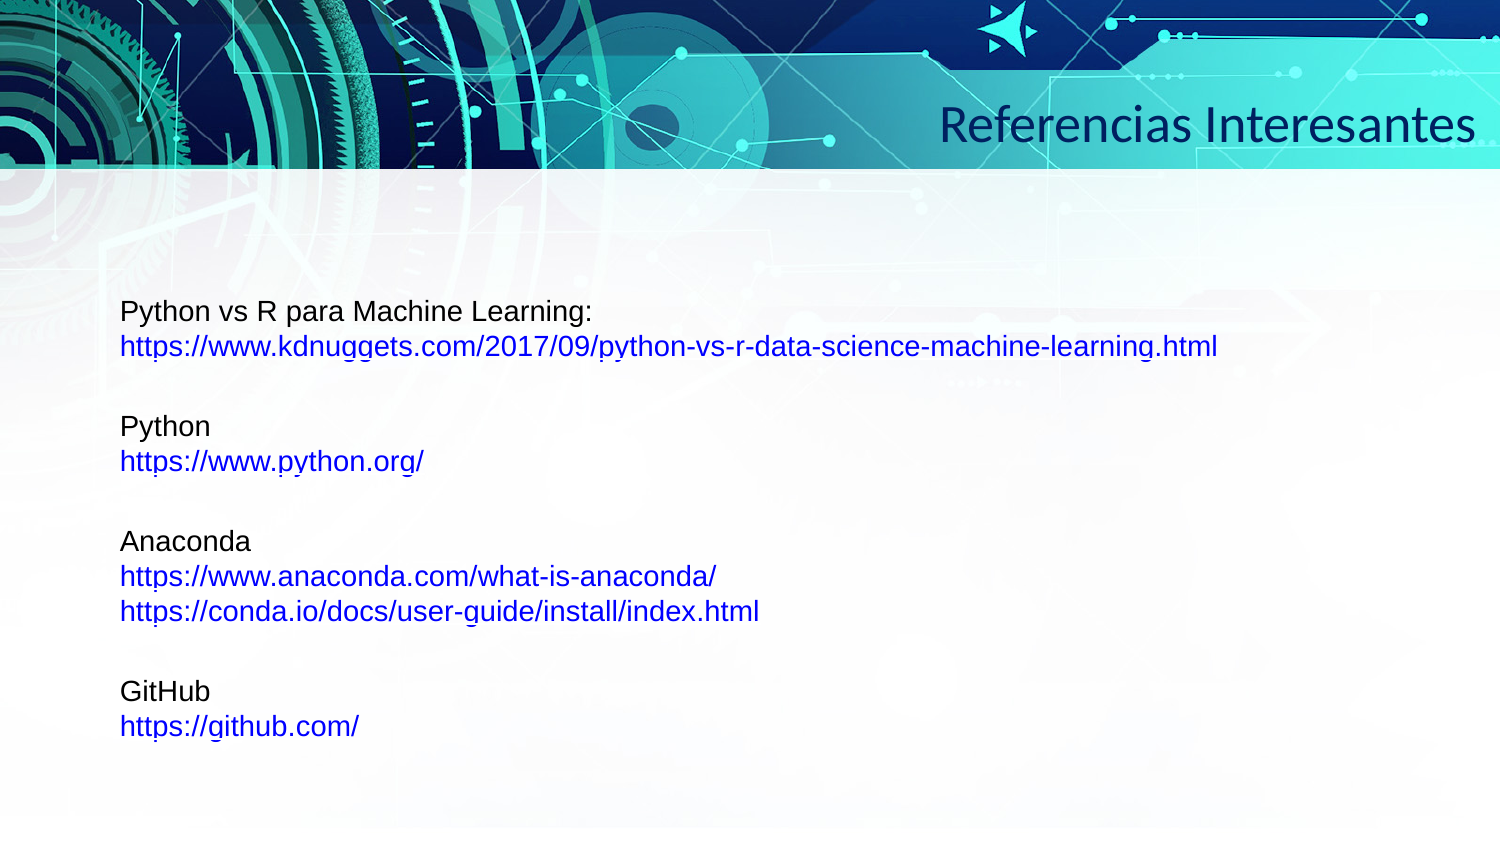

Referencias Interesantes

Python vs R para Machine Learning:
https://www.kdnuggets.com/2017/09/python-vs-r-data-science-machine-learning.html

Python
https://www.python.org/

Anaconda
https://www.anaconda.com/what-is-anaconda/
https://conda.io/docs/user-guide/install/index.html

GitHub
https://github.com/